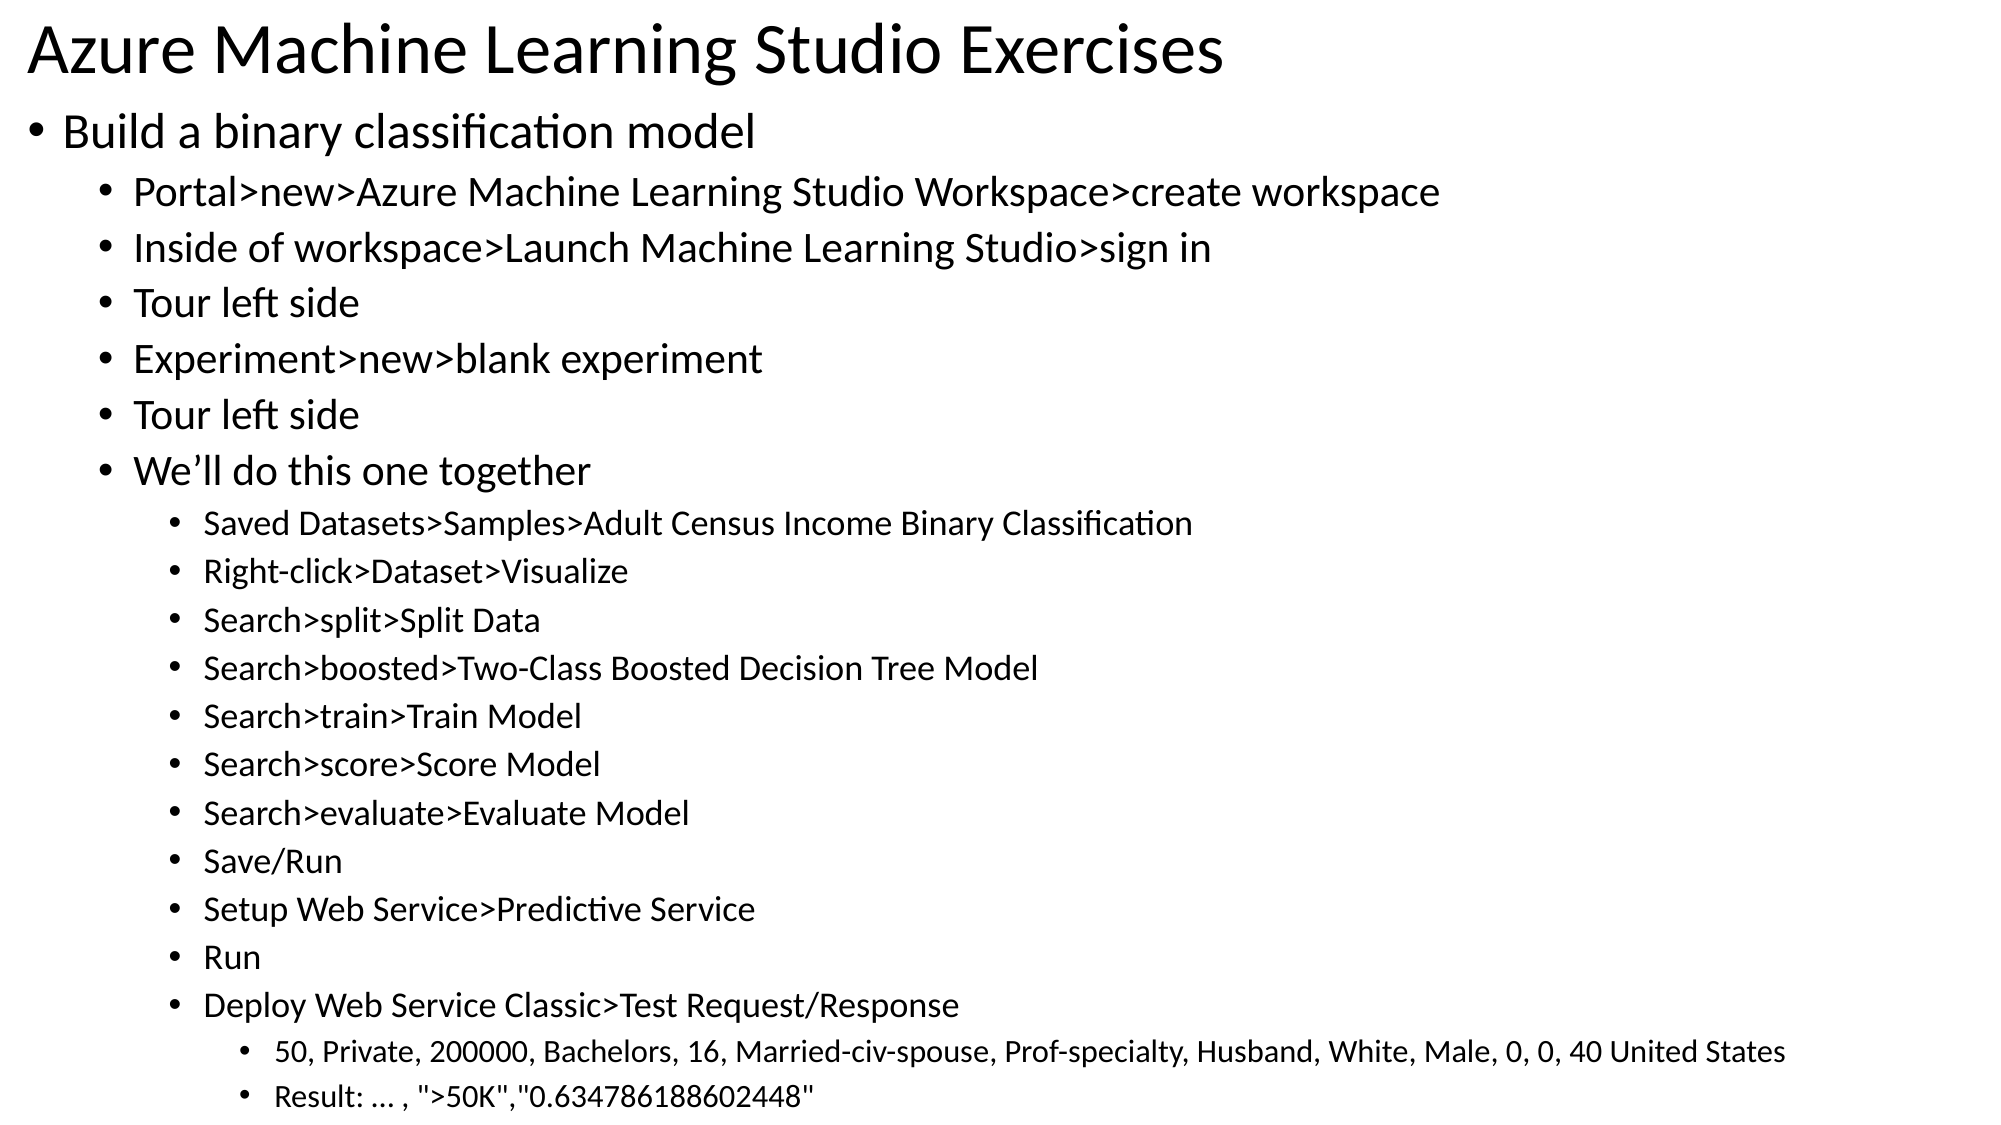

# Azure Machine Learning Studio Exercises
Build a binary classification model
Portal>new>Azure Machine Learning Studio Workspace>create workspace
Inside of workspace>Launch Machine Learning Studio>sign in
Tour left side
Experiment>new>blank experiment
Tour left side
We’ll do this one together
Saved Datasets>Samples>Adult Census Income Binary Classification
Right-click>Dataset>Visualize
Search>split>Split Data
Search>boosted>Two-Class Boosted Decision Tree Model
Search>train>Train Model
Search>score>Score Model
Search>evaluate>Evaluate Model
Save/Run
Setup Web Service>Predictive Service
Run
Deploy Web Service Classic>Test Request/Response
50, Private, 200000, Bachelors, 16, Married-civ-spouse, Prof-specialty, Husband, White, Male, 0, 0, 40 United States
Result: … , ">50K","0.634786188602448"